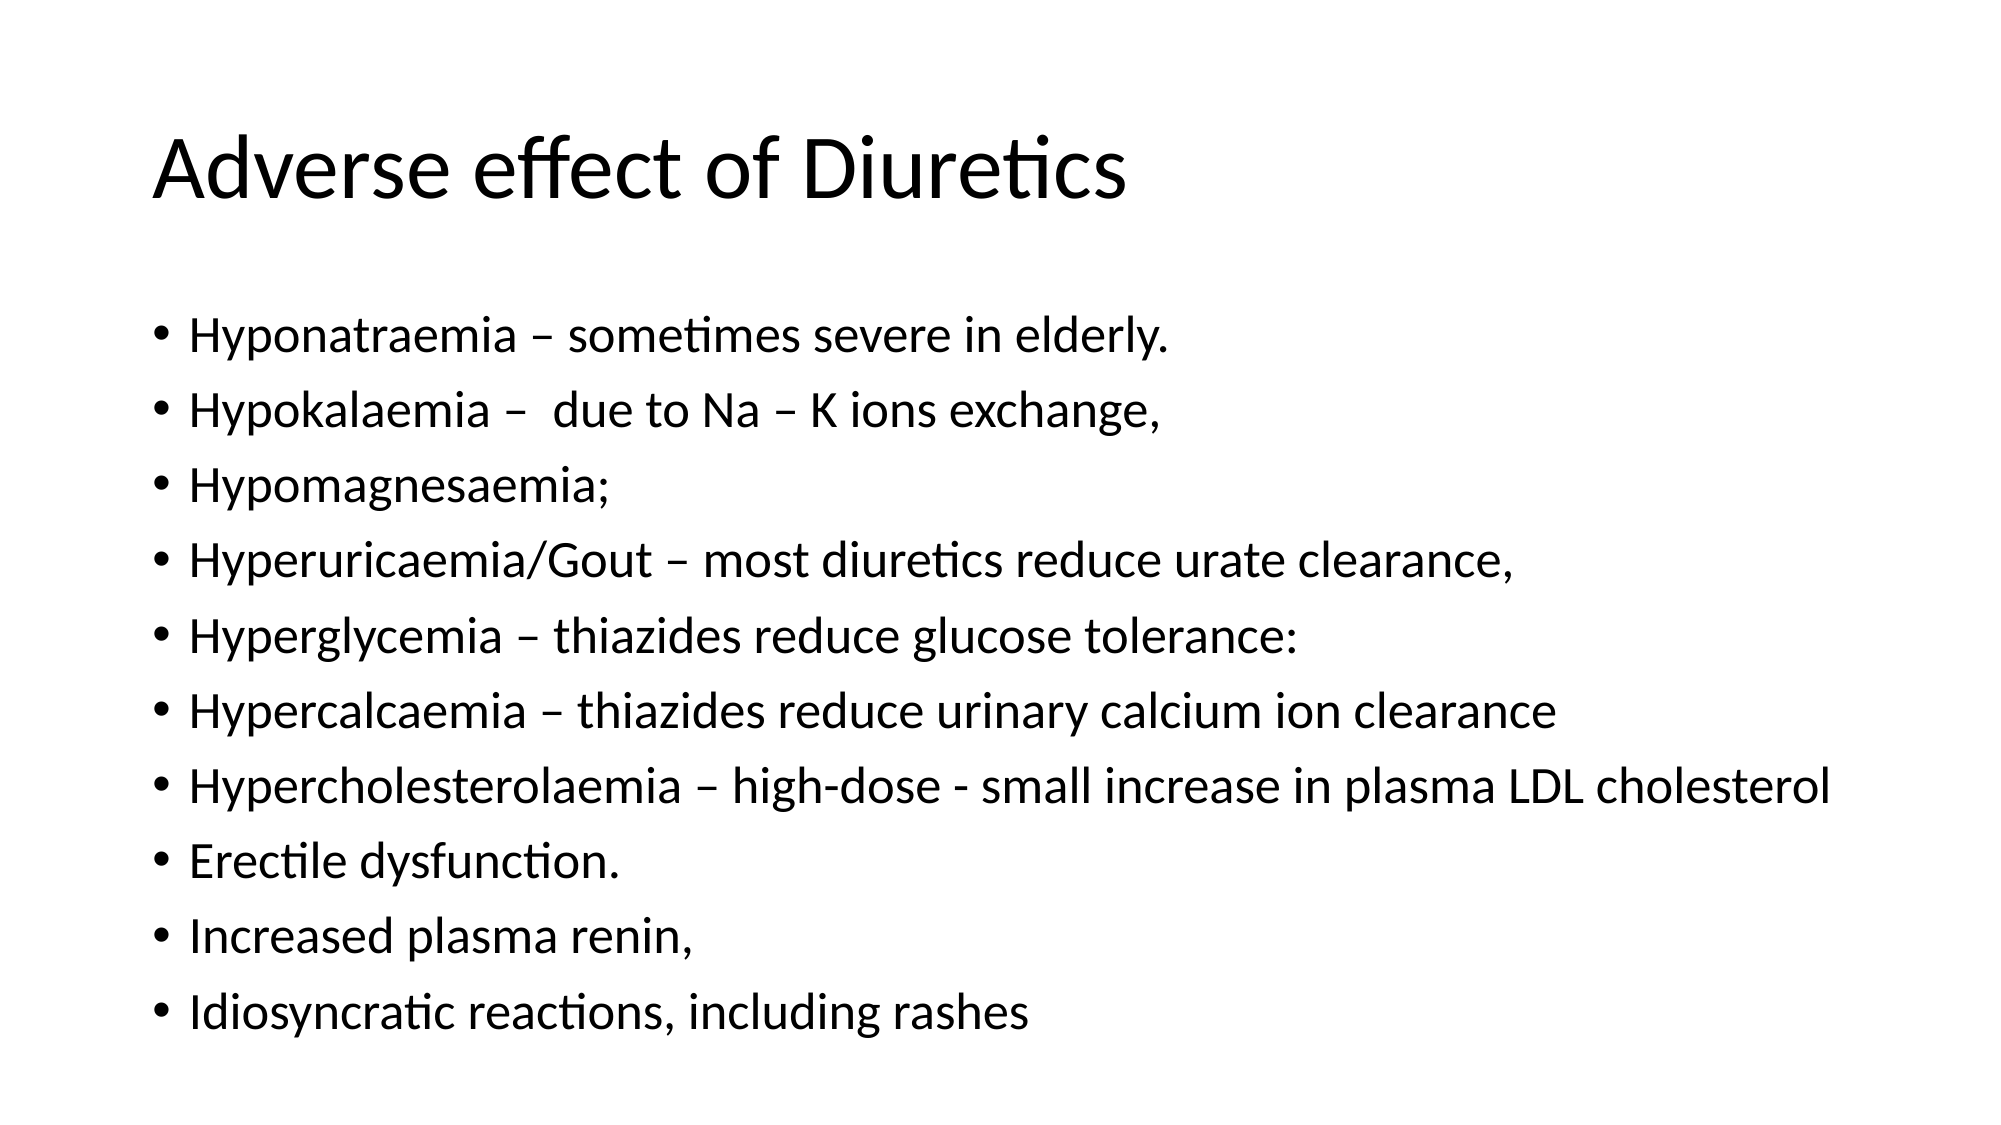

# Adverse effect of Diuretics
Hyponatraemia – sometimes severe in elderly.
Hypokalaemia –  due to Na – K ions exchange,
Hypomagnesaemia;
Hyperuricaemia/Gout – most diuretics reduce urate clearance,
Hyperglycemia – thiazides reduce glucose tolerance:
Hypercalcaemia – thiazides reduce urinary calcium ion clearance
Hypercholesterolaemia – high-dose - small increase in plasma LDL cholesterol
Erectile dysfunction.
Increased plasma renin,
Idiosyncratic reactions, including rashes